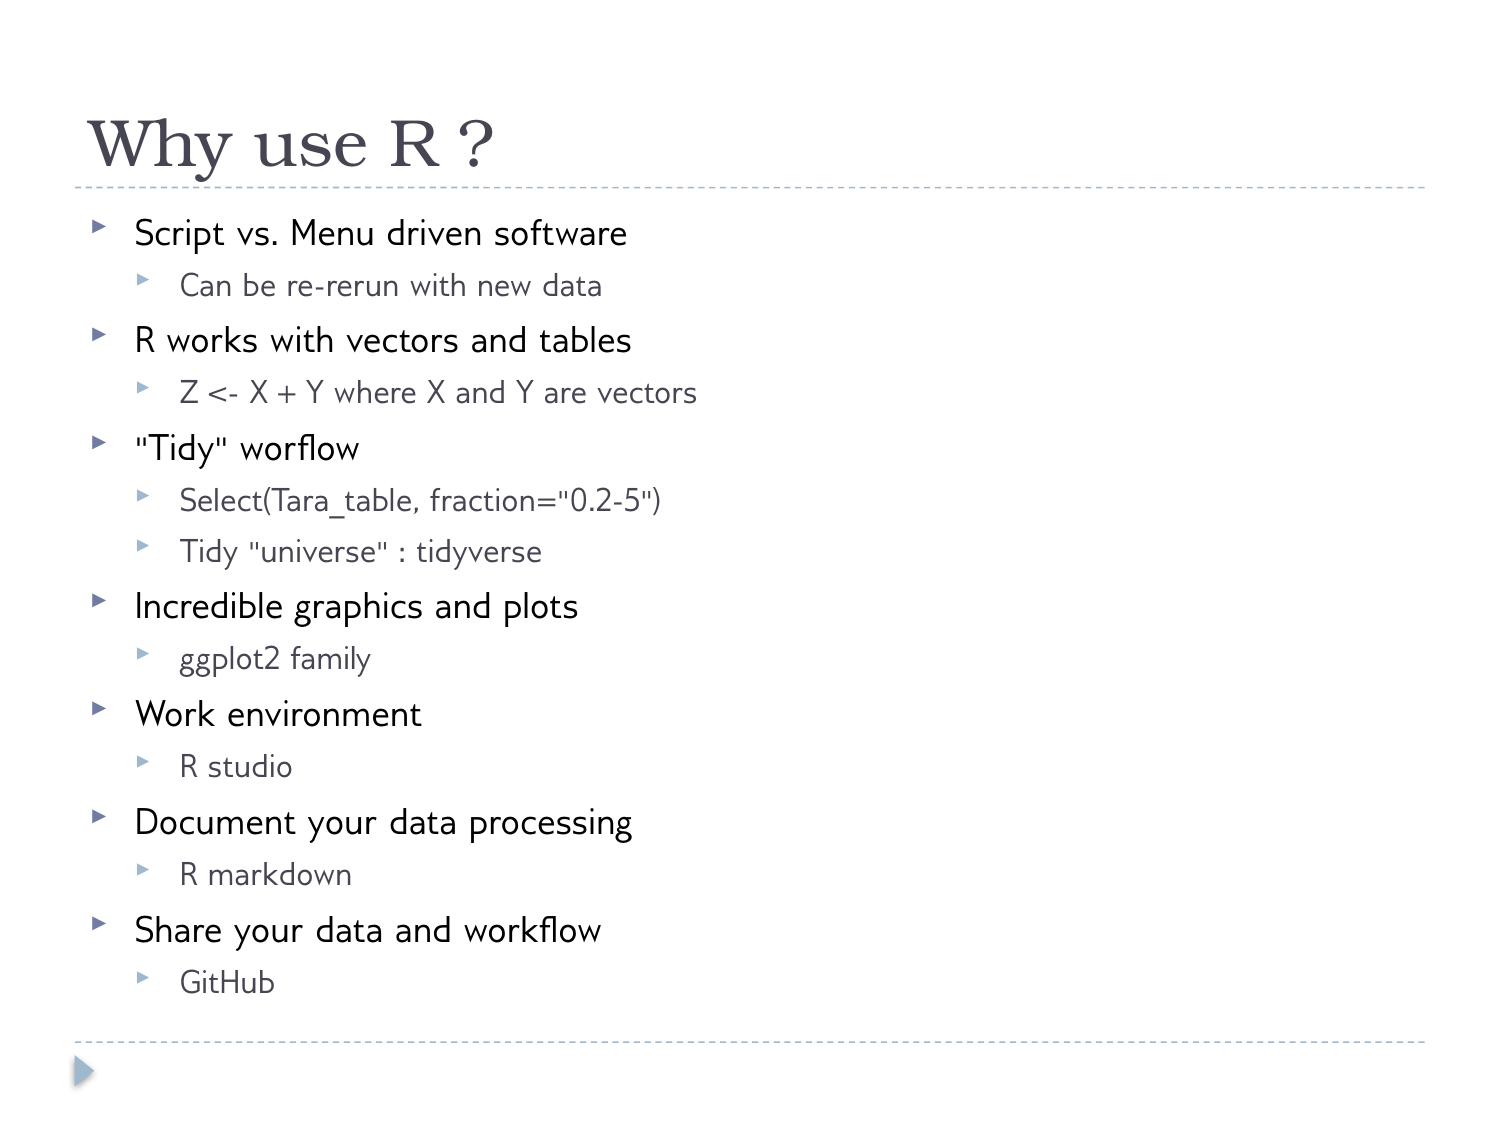

# Why use R ?
Script vs. Menu driven software
Can be re-rerun with new data
R works with vectors and tables
Z <- X + Y where X and Y are vectors
"Tidy" worflow
Select(Tara_table, fraction="0.2-5")
Tidy "universe" : tidyverse
Incredible graphics and plots
ggplot2 family
Work environment
R studio
Document your data processing
R markdown
Share your data and workflow
GitHub